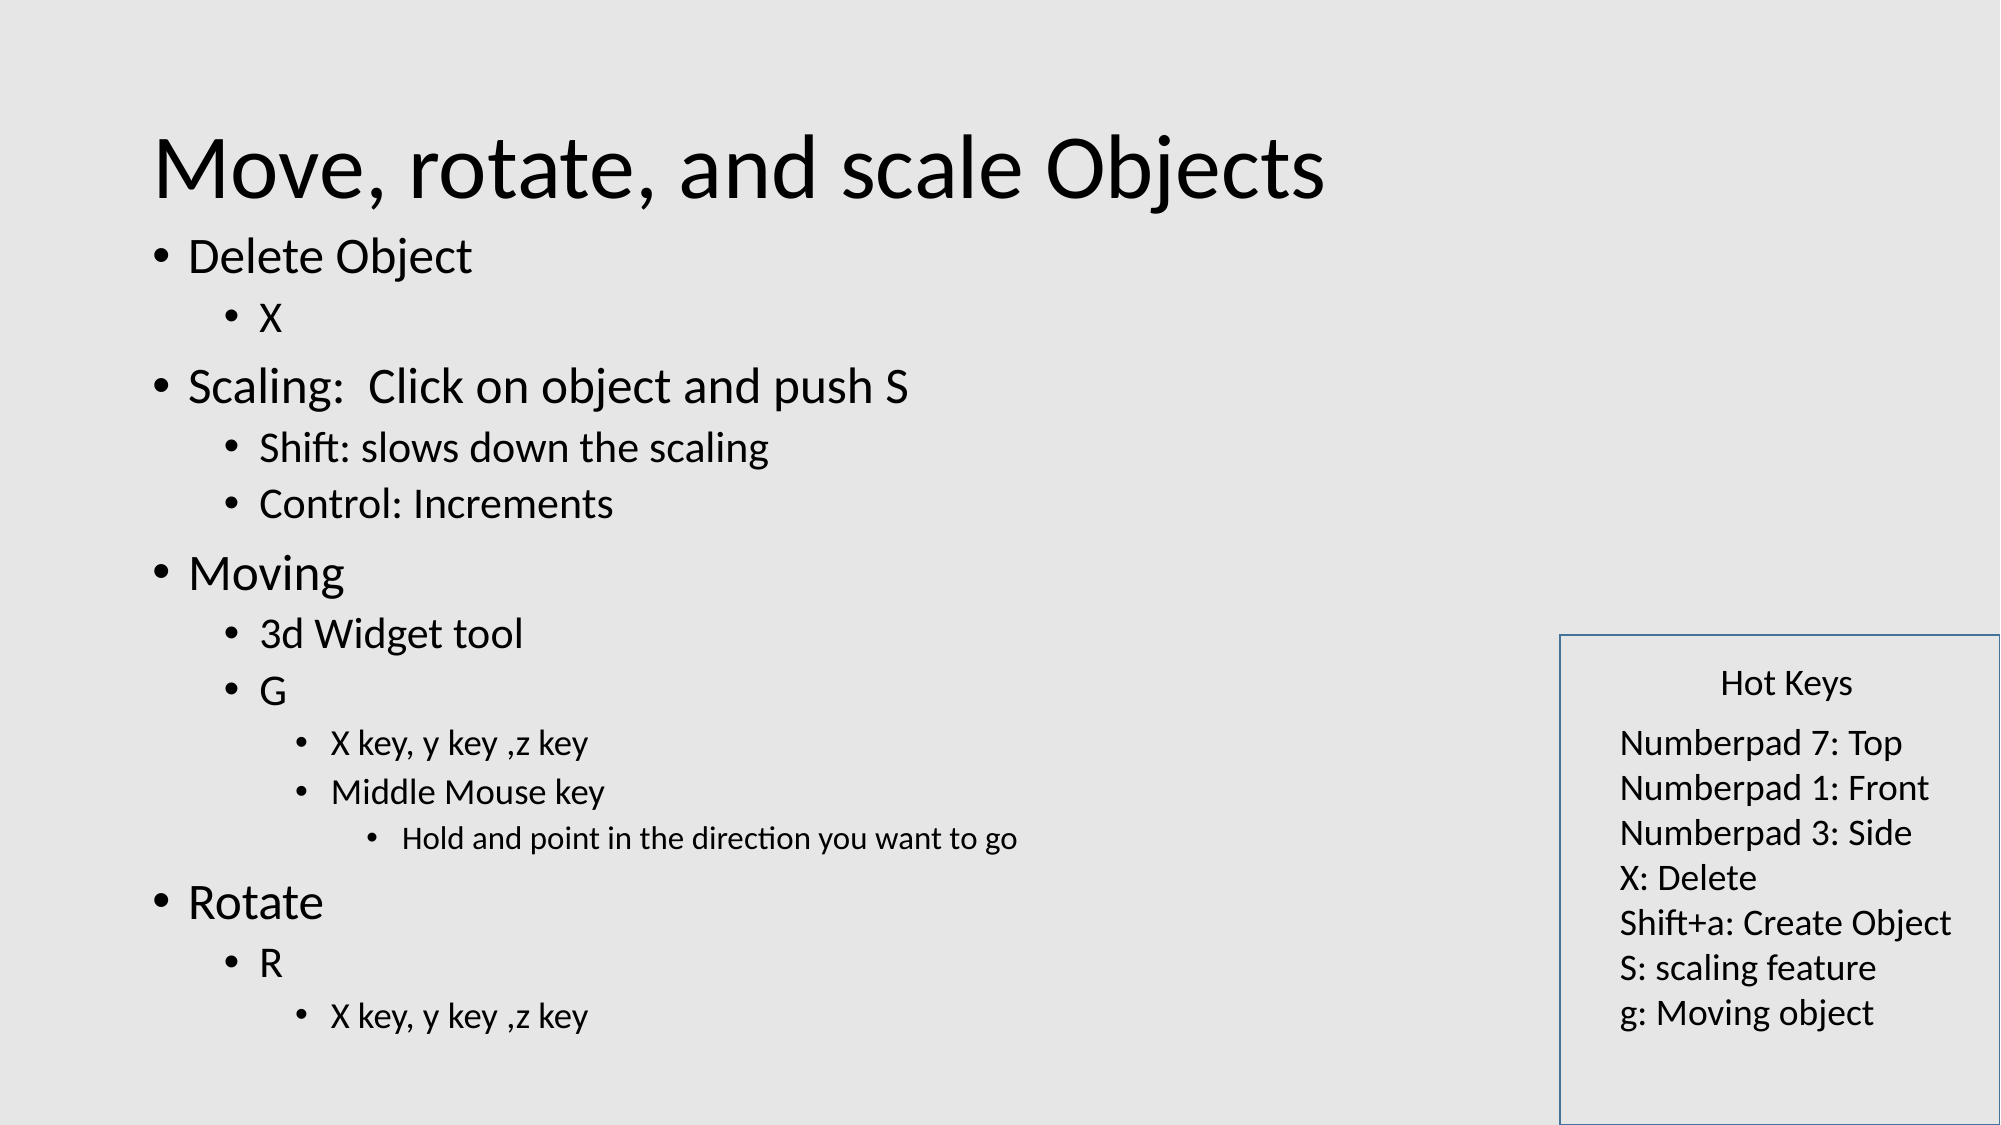

# Move, rotate, and scale Objects
Delete Object
X
Scaling:  Click on object and push S
Shift: slows down the scaling
Control: Increments
Moving
3d Widget tool
G
X key, y key ,z key
Middle Mouse key
Hold and point in the direction you want to go
Rotate
R
X key, y key ,z key

Hot Keys
Numberpad 7: Top
Numberpad 1: Front
Numberpad 3: Side
X: Delete
Shift+a: Create Object
S: scaling feature
g: Moving object